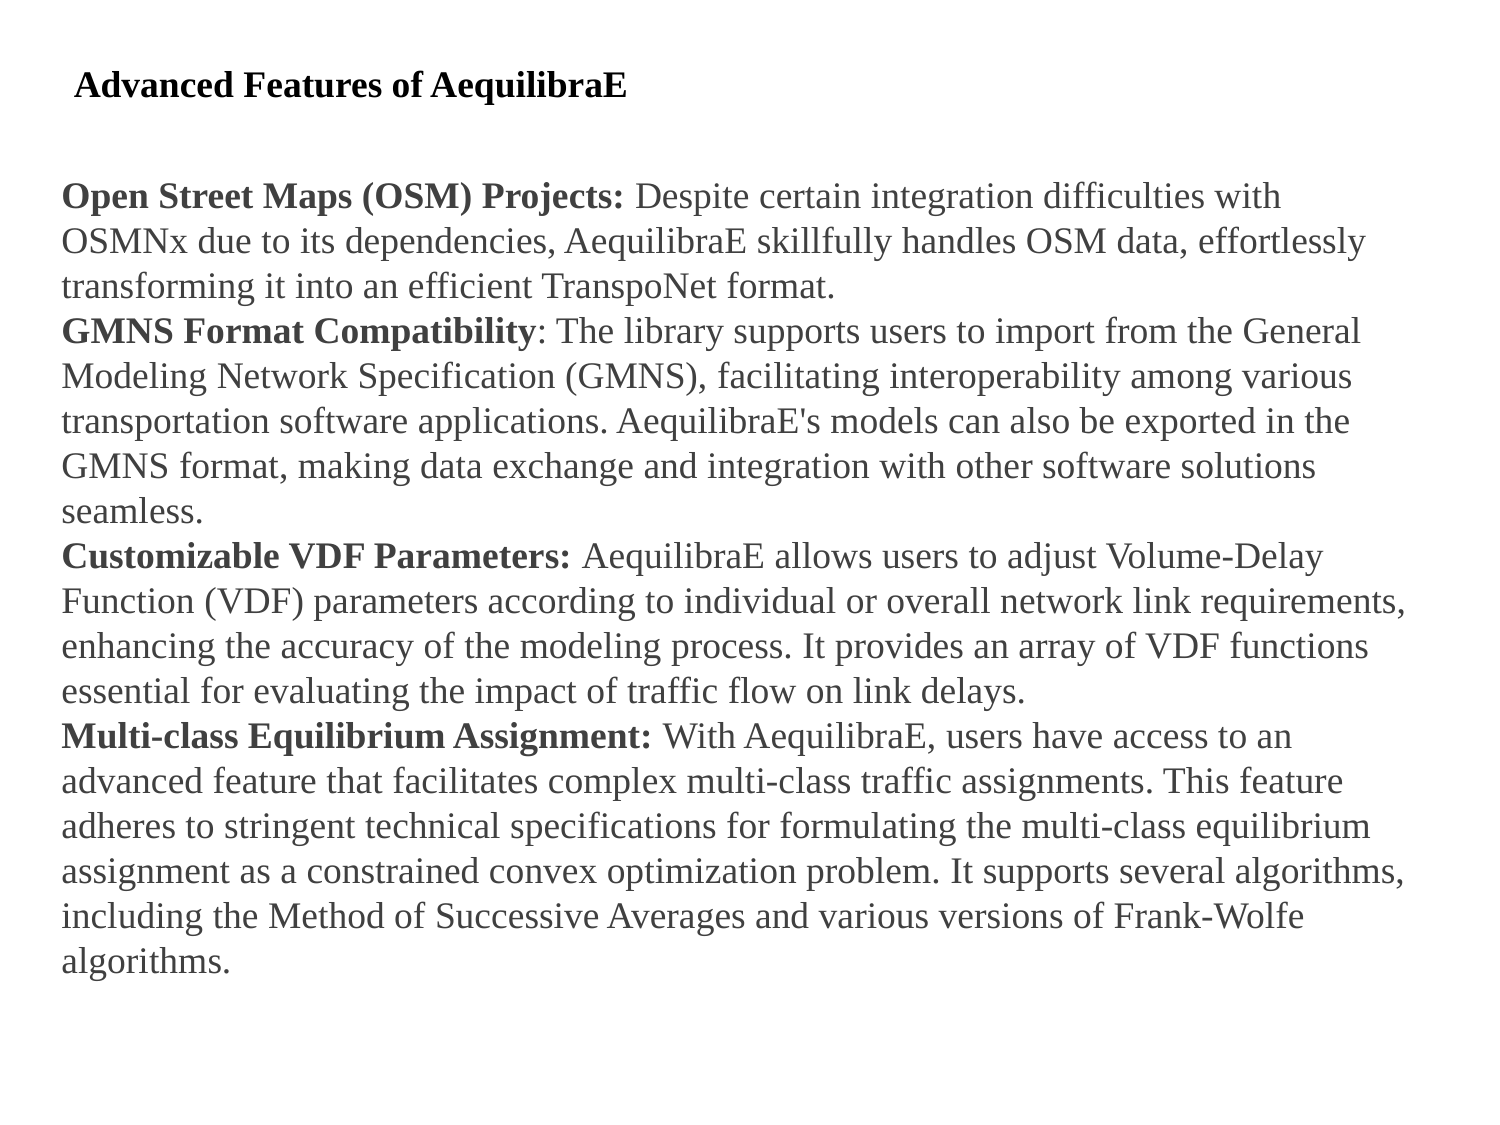

Advanced Features of AequilibraE
Open Street Maps (OSM) Projects: Despite certain integration difficulties with OSMNx due to its dependencies, AequilibraE skillfully handles OSM data, effortlessly transforming it into an efficient TranspoNet format.
GMNS Format Compatibility: The library supports users to import from the General Modeling Network Specification (GMNS), facilitating interoperability among various transportation software applications. AequilibraE's models can also be exported in the GMNS format, making data exchange and integration with other software solutions seamless.
Customizable VDF Parameters: AequilibraE allows users to adjust Volume-Delay Function (VDF) parameters according to individual or overall network link requirements, enhancing the accuracy of the modeling process. It provides an array of VDF functions essential for evaluating the impact of traffic flow on link delays.
Multi-class Equilibrium Assignment: With AequilibraE, users have access to an advanced feature that facilitates complex multi-class traffic assignments. This feature adheres to stringent technical specifications for formulating the multi-class equilibrium assignment as a constrained convex optimization problem. It supports several algorithms, including the Method of Successive Averages and various versions of Frank-Wolfe algorithms.